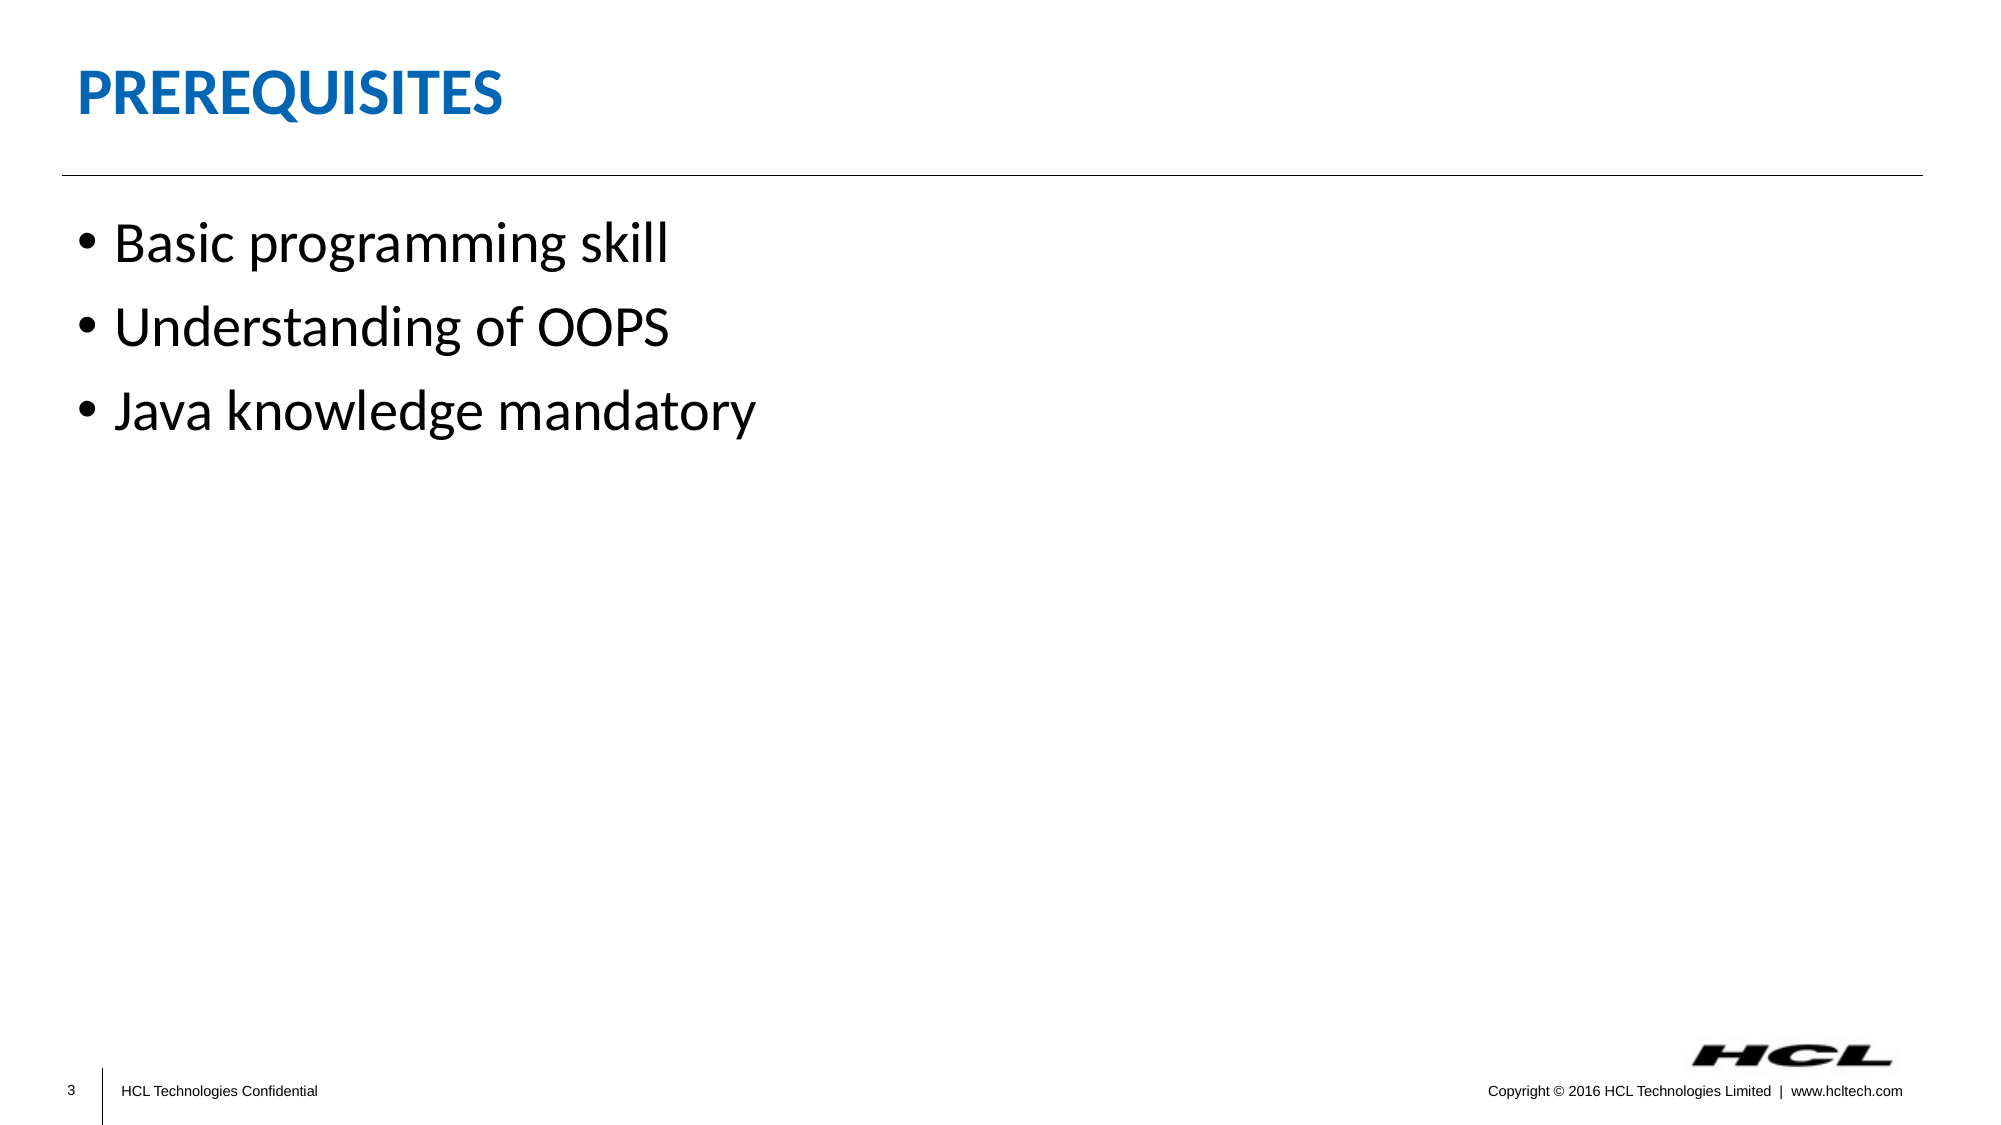

# Prerequisites
Basic programming skill
Understanding of OOPS
Java knowledge mandatory